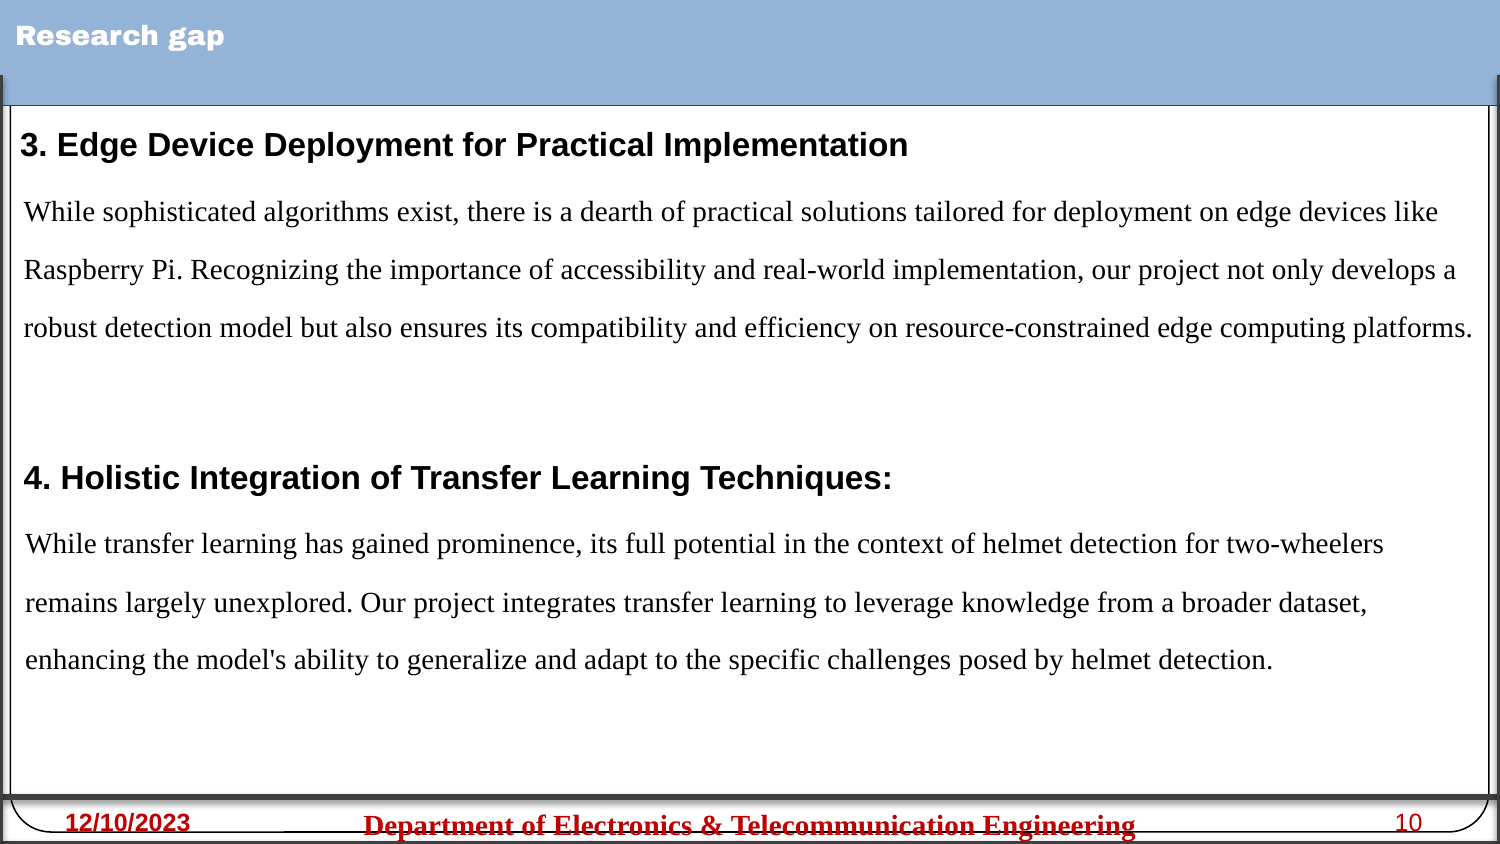

# Research gap
3. Edge Device Deployment for Practical Implementation
While sophisticated algorithms exist, there is a dearth of practical solutions tailored for deployment on edge devices like Raspberry Pi. Recognizing the importance of accessibility and real-world implementation, our project not only develops a robust detection model but also ensures its compatibility and efficiency on resource-constrained edge computing platforms.

4. Holistic Integration of Transfer Learning Techniques:
While transfer learning has gained prominence, its full potential in the context of helmet detection for two-wheelers remains largely unexplored. Our project integrates transfer learning to leverage knowledge from a broader dataset, enhancing the model's ability to generalize and adapt to the specific challenges posed by helmet detection.